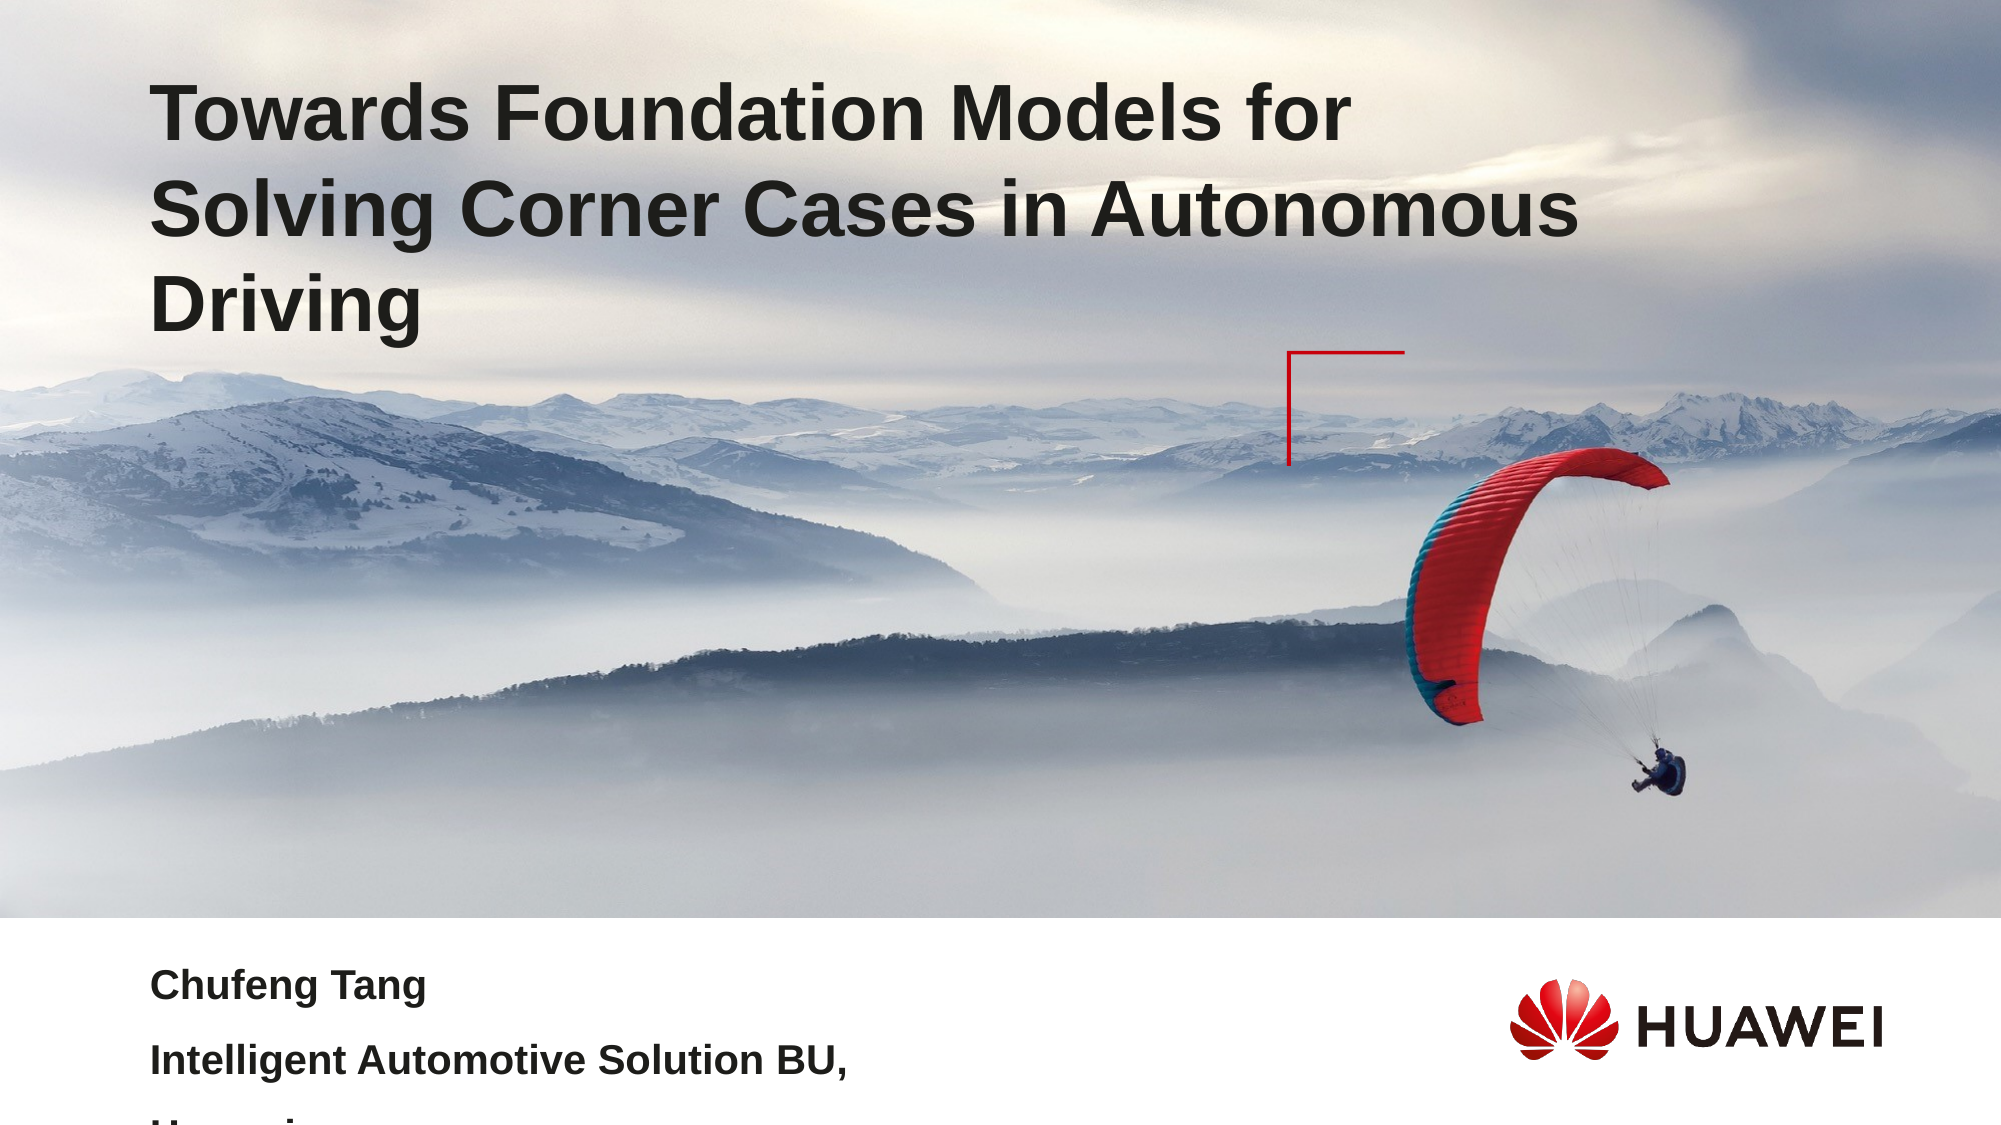

# Towards Foundation Models for Solving Corner Cases in Autonomous Driving
Chufeng Tang
Intelligent Automotive Solution BU, Huawei